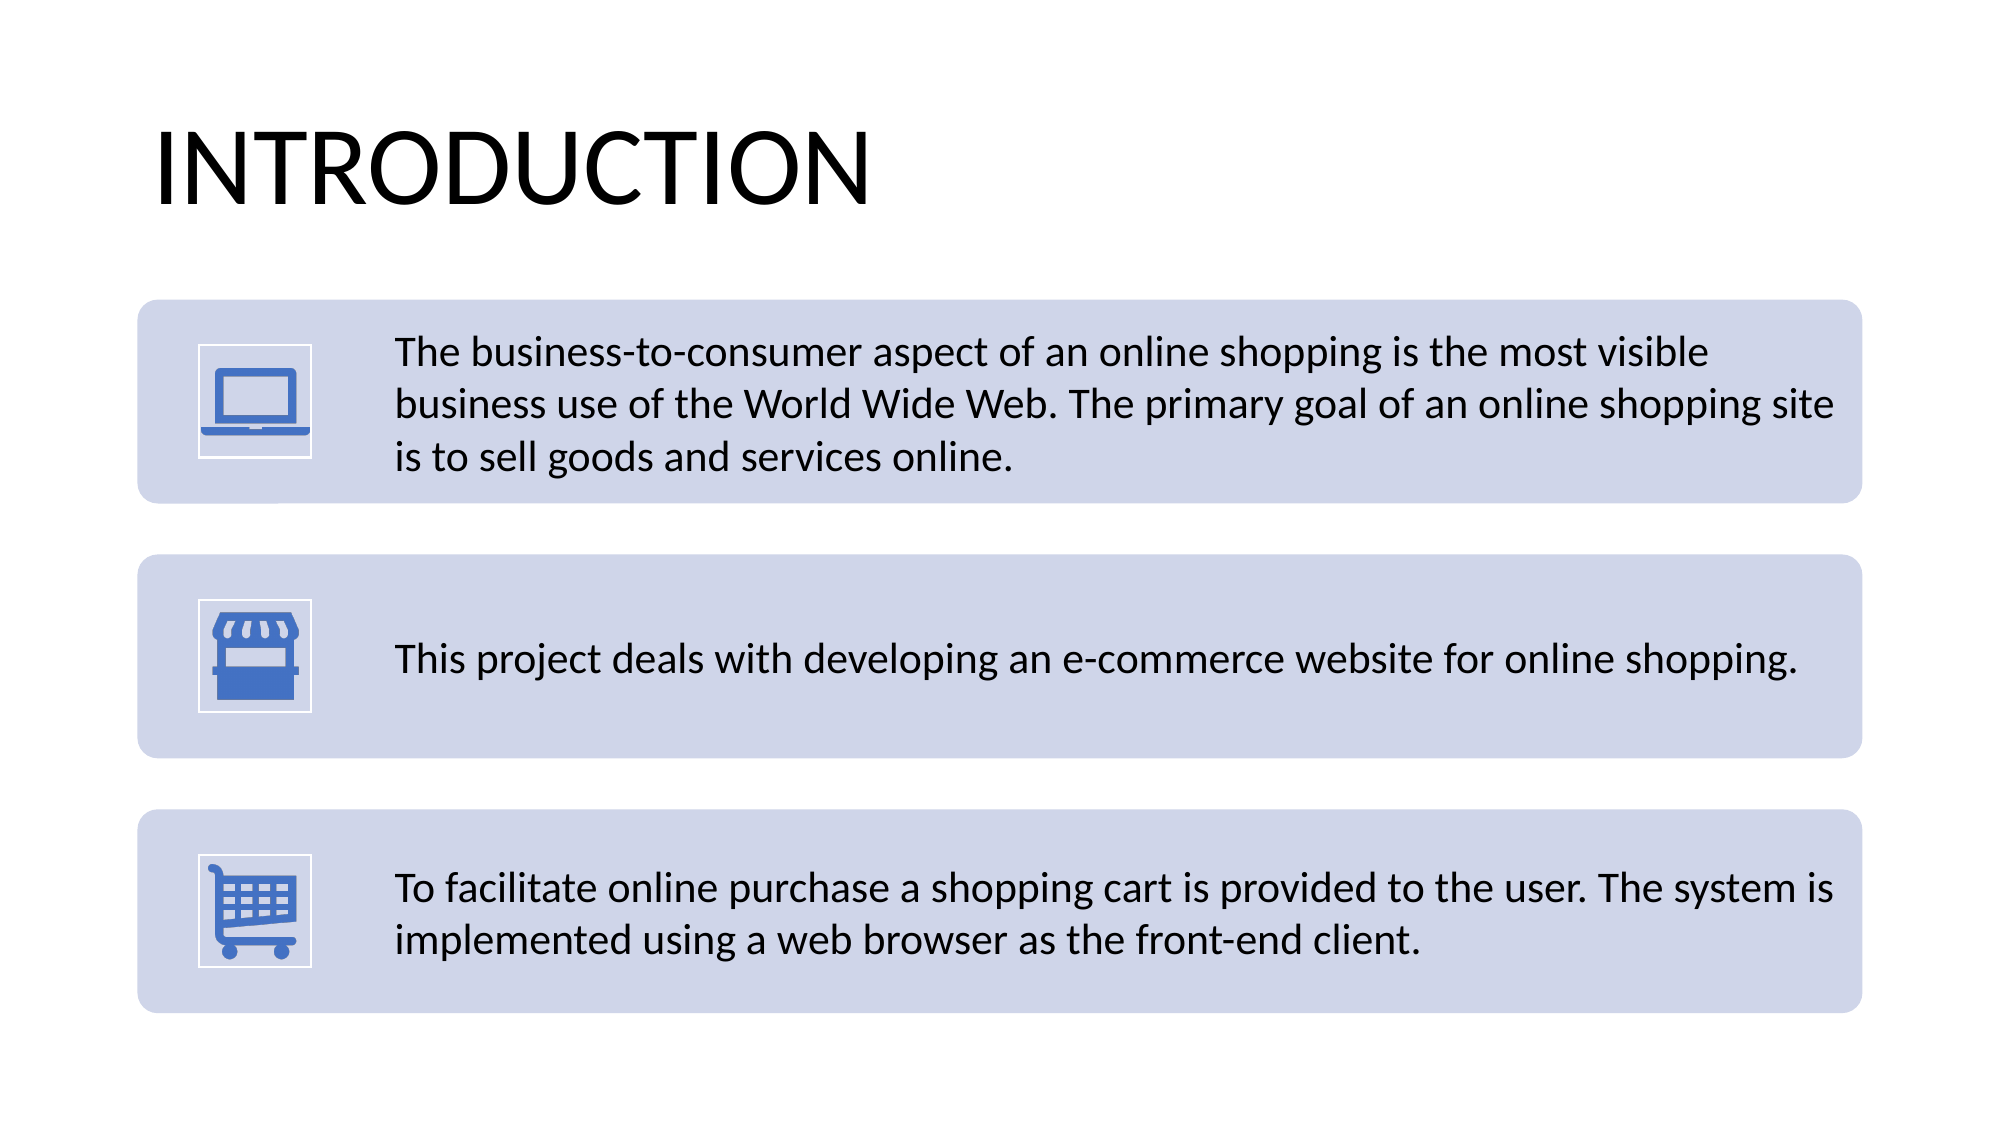

# INTRODUCTION
The business-to-consumer aspect of an online shopping is the most visible business use of the World Wide Web. The primary goal of an online shopping site is to sell goods and services online.
This project deals with developing an e-commerce website for online shopping.
To facilitate online purchase a shopping cart is provided to the user. The system is implemented using a web browser as the front-end client.